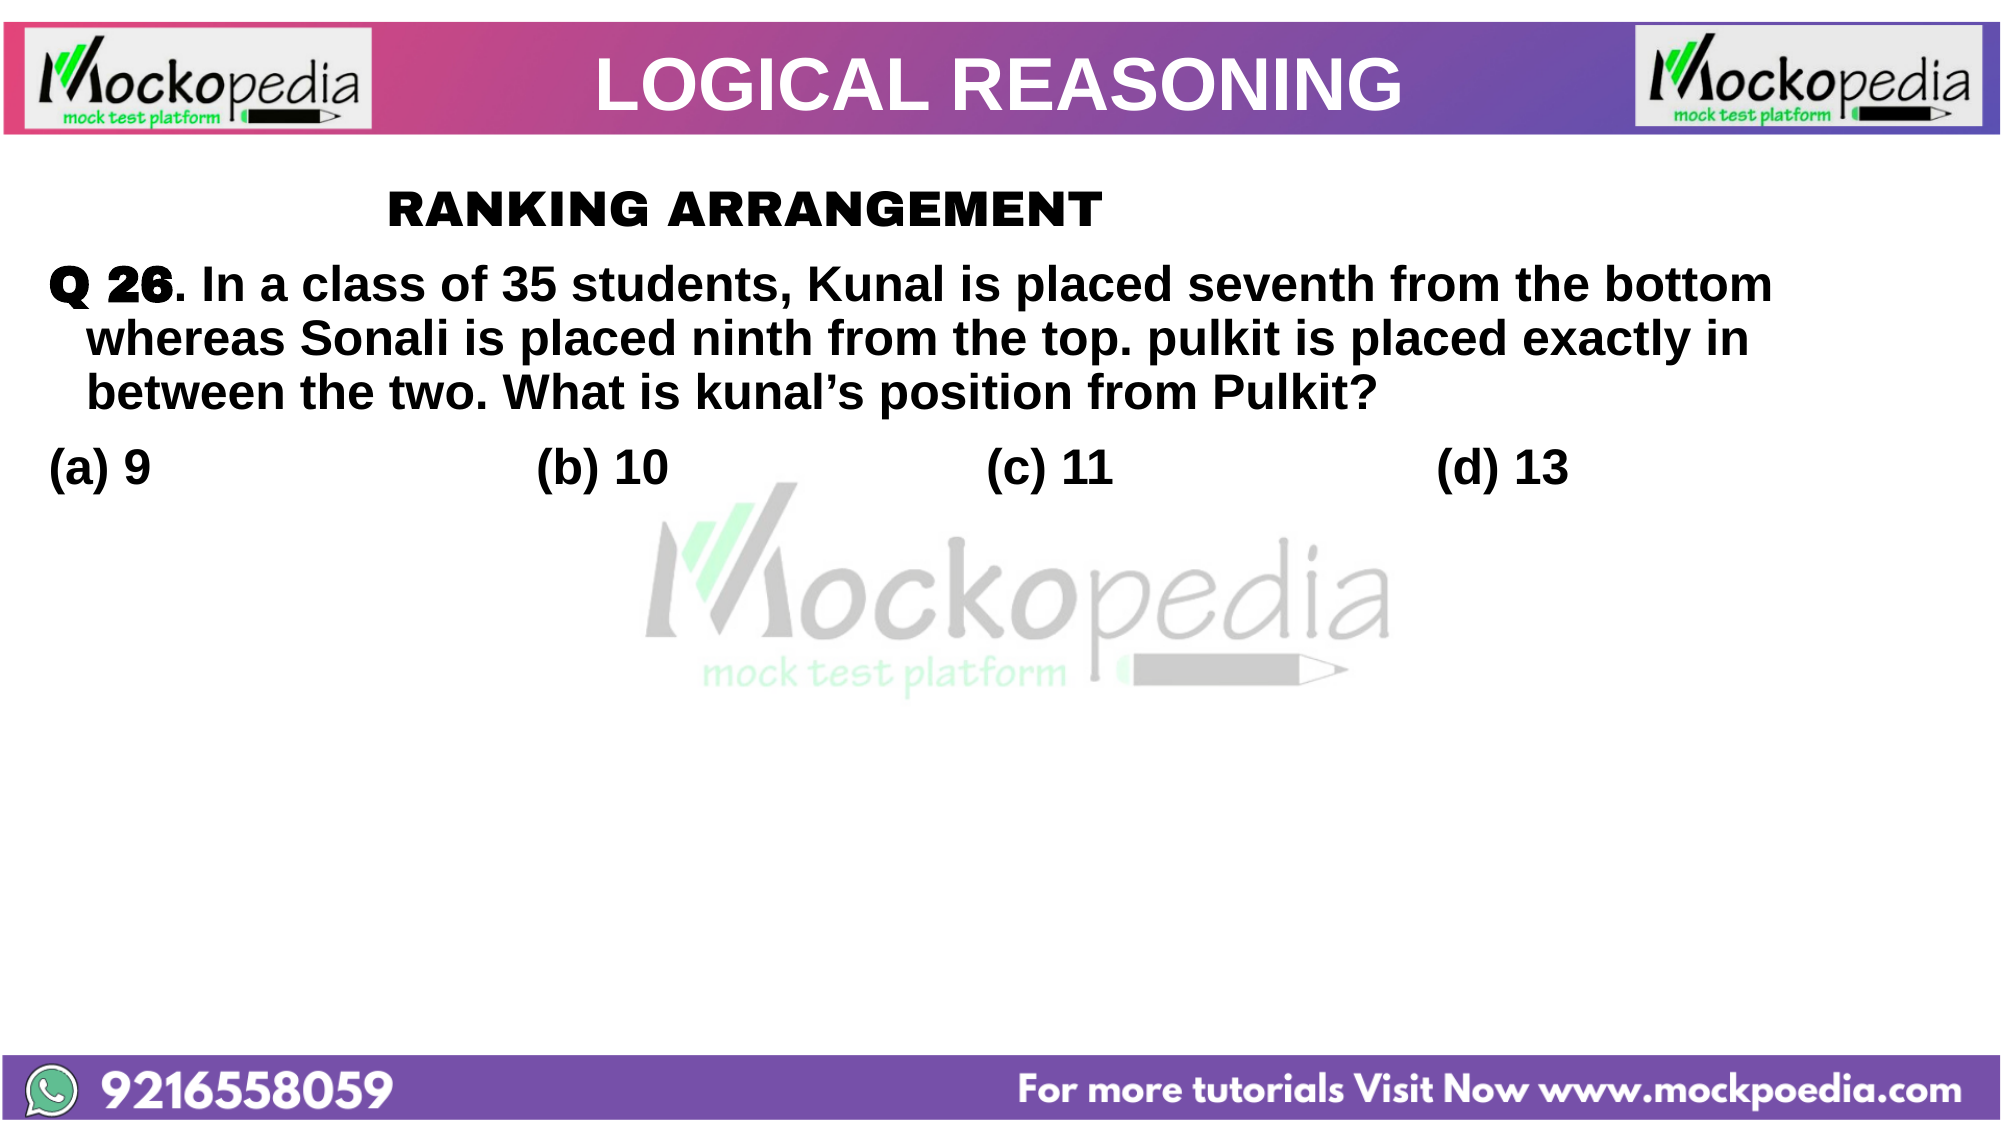

# LOGICAL REASONING
			RANKING ARRANGEMENT
Q 26. In a class of 35 students, Kunal is placed seventh from the bottom whereas Sonali is placed ninth from the top. pulkit is placed exactly in between the two. What is kunal’s position from Pulkit?
(a) 9 			(b) 10 			(c) 11 			(d) 13